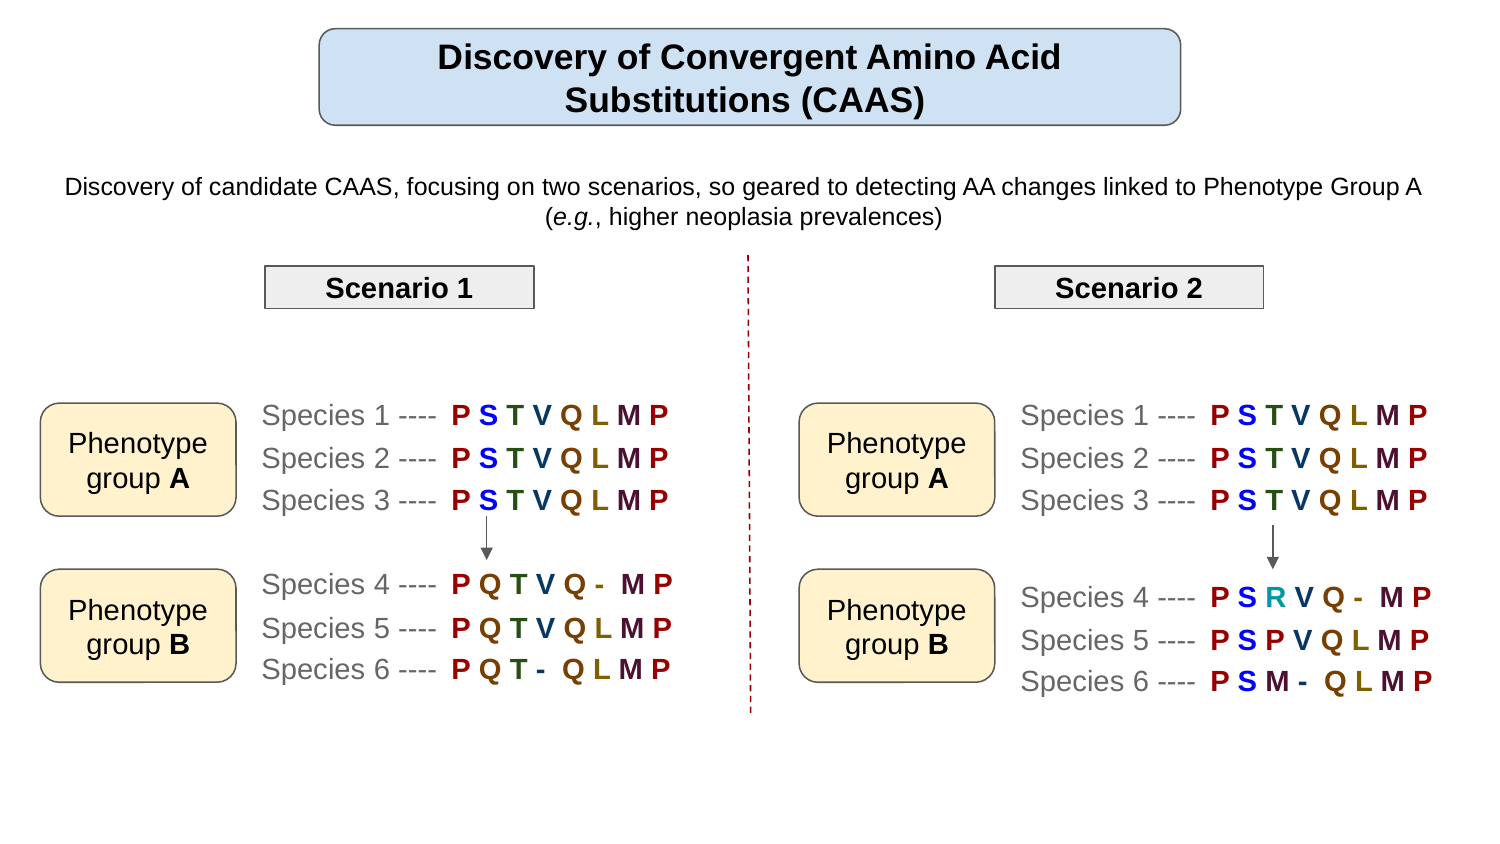

Discovery of Convergent Amino Acid Substitutions (CAAS)
Discovery of candidate CAAS, focusing on two scenarios, so geared to detecting AA changes linked to Phenotype Group A (e.g., higher neoplasia prevalences)
Scenario 1
Scenario 2
Species 1 ----  P S T V Q L M P

Species 1 ----  P S T V Q L M P

Phenotype group A
Phenotype group A
Species 2 ----  P S T V Q L M P

Species 2 ----  P S T V Q L M P

Species 3 ----  P S T V Q L M P

Species 3 ----  P S T V Q L M P

Species 4 ----  P Q T V Q -  M P

Species 4 ----  P S R V Q -  M P

Phenotype group B
Phenotype group B
Species 5 ----  P Q T V Q L M P

Species 5 ----  P S P V Q L M P

Species 6 ----  P Q T -  Q L M P

Species 6 ----  P S M -  Q L M P